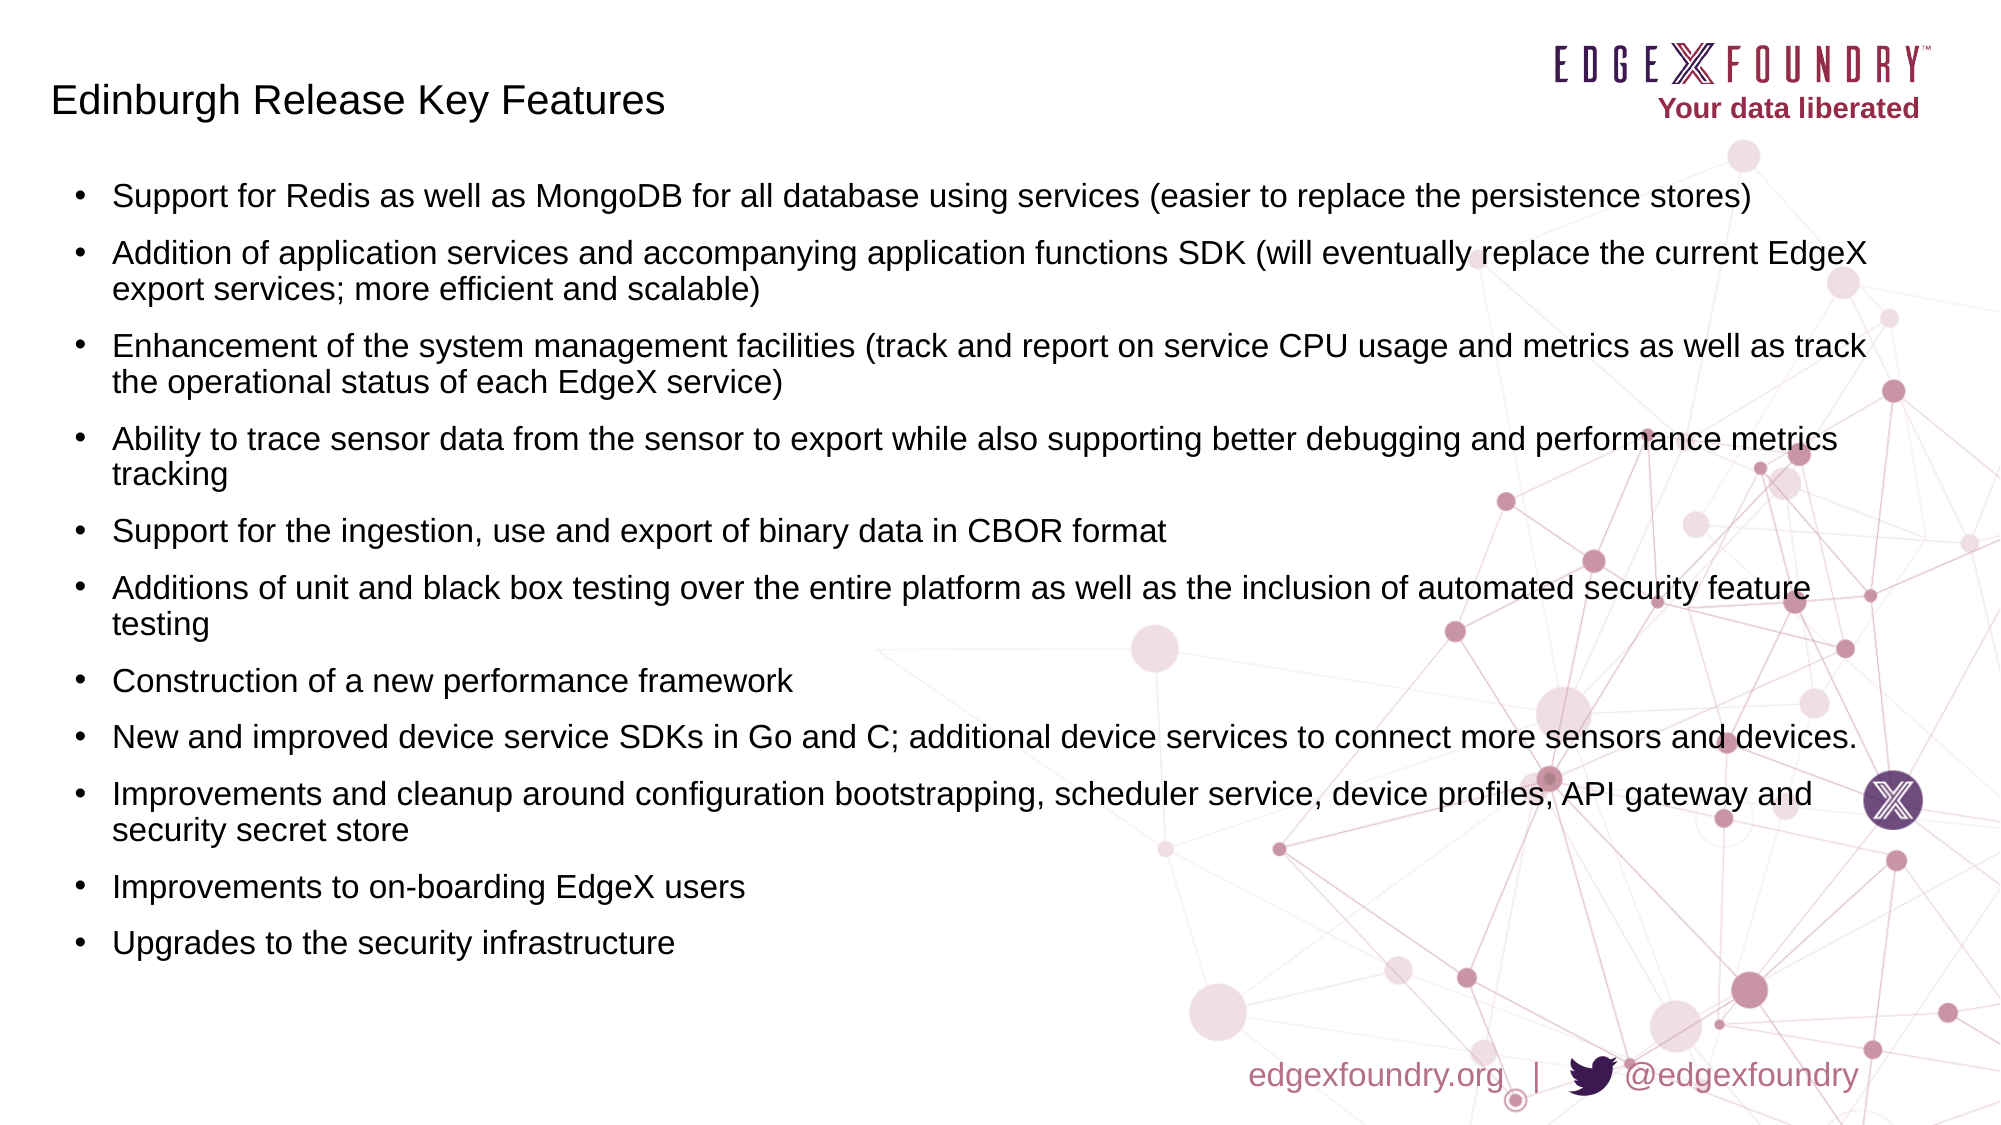

# Edinburgh Release Key Features
Support for Redis as well as MongoDB for all database using services (easier to replace the persistence stores)
Addition of application services and accompanying application functions SDK (will eventually replace the current EdgeX export services; more efficient and scalable)
Enhancement of the system management facilities (track and report on service CPU usage and metrics as well as track the operational status of each EdgeX service)
Ability to trace sensor data from the sensor to export while also supporting better debugging and performance metrics tracking
Support for the ingestion, use and export of binary data in CBOR format
Additions of unit and black box testing over the entire platform as well as the inclusion of automated security feature testing
Construction of a new performance framework
New and improved device service SDKs in Go and C; additional device services to connect more sensors and devices.
Improvements and cleanup around configuration bootstrapping, scheduler service, device profiles, API gateway and security secret store
Improvements to on-boarding EdgeX users
Upgrades to the security infrastructure